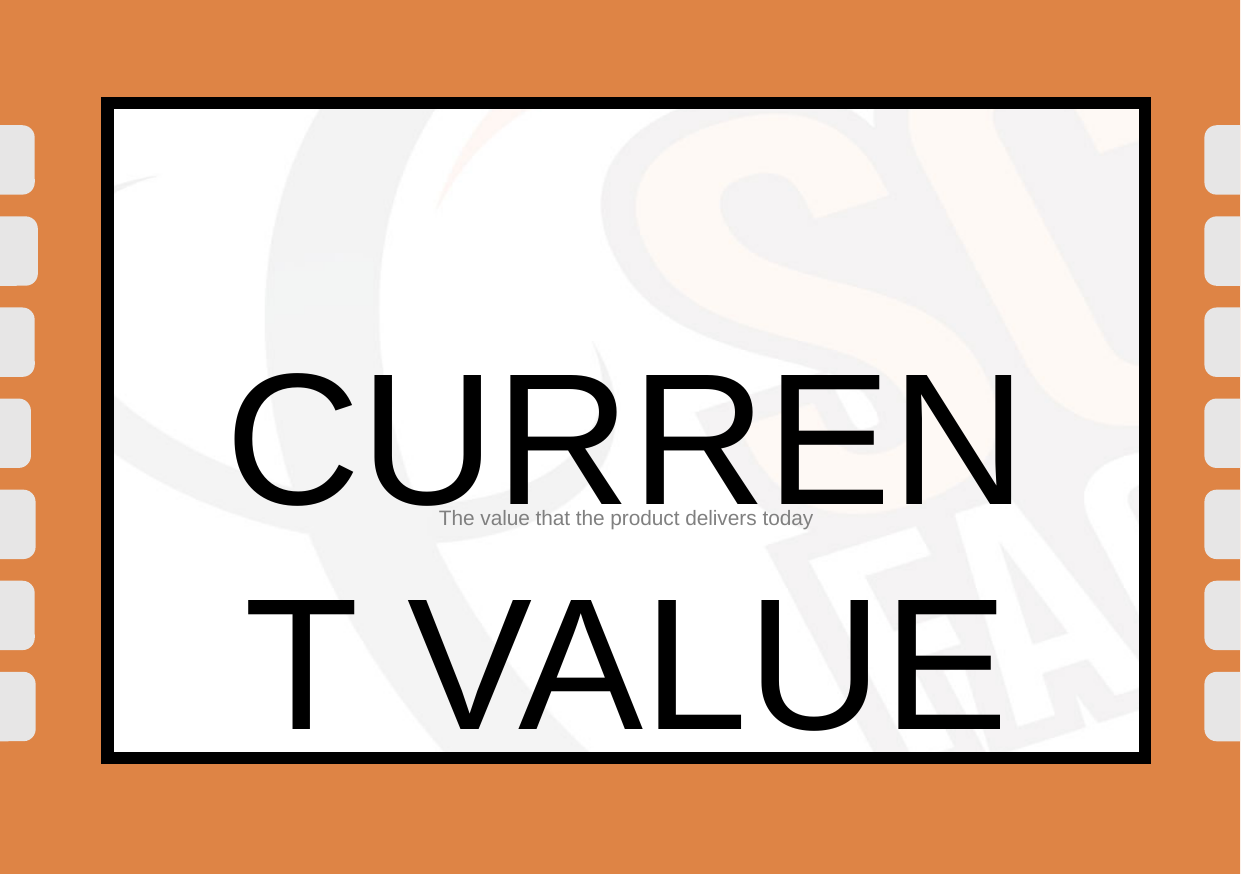

Reveals the value that the product delivers to customers, today

CURRENT VALUE

The value that the product delivers today